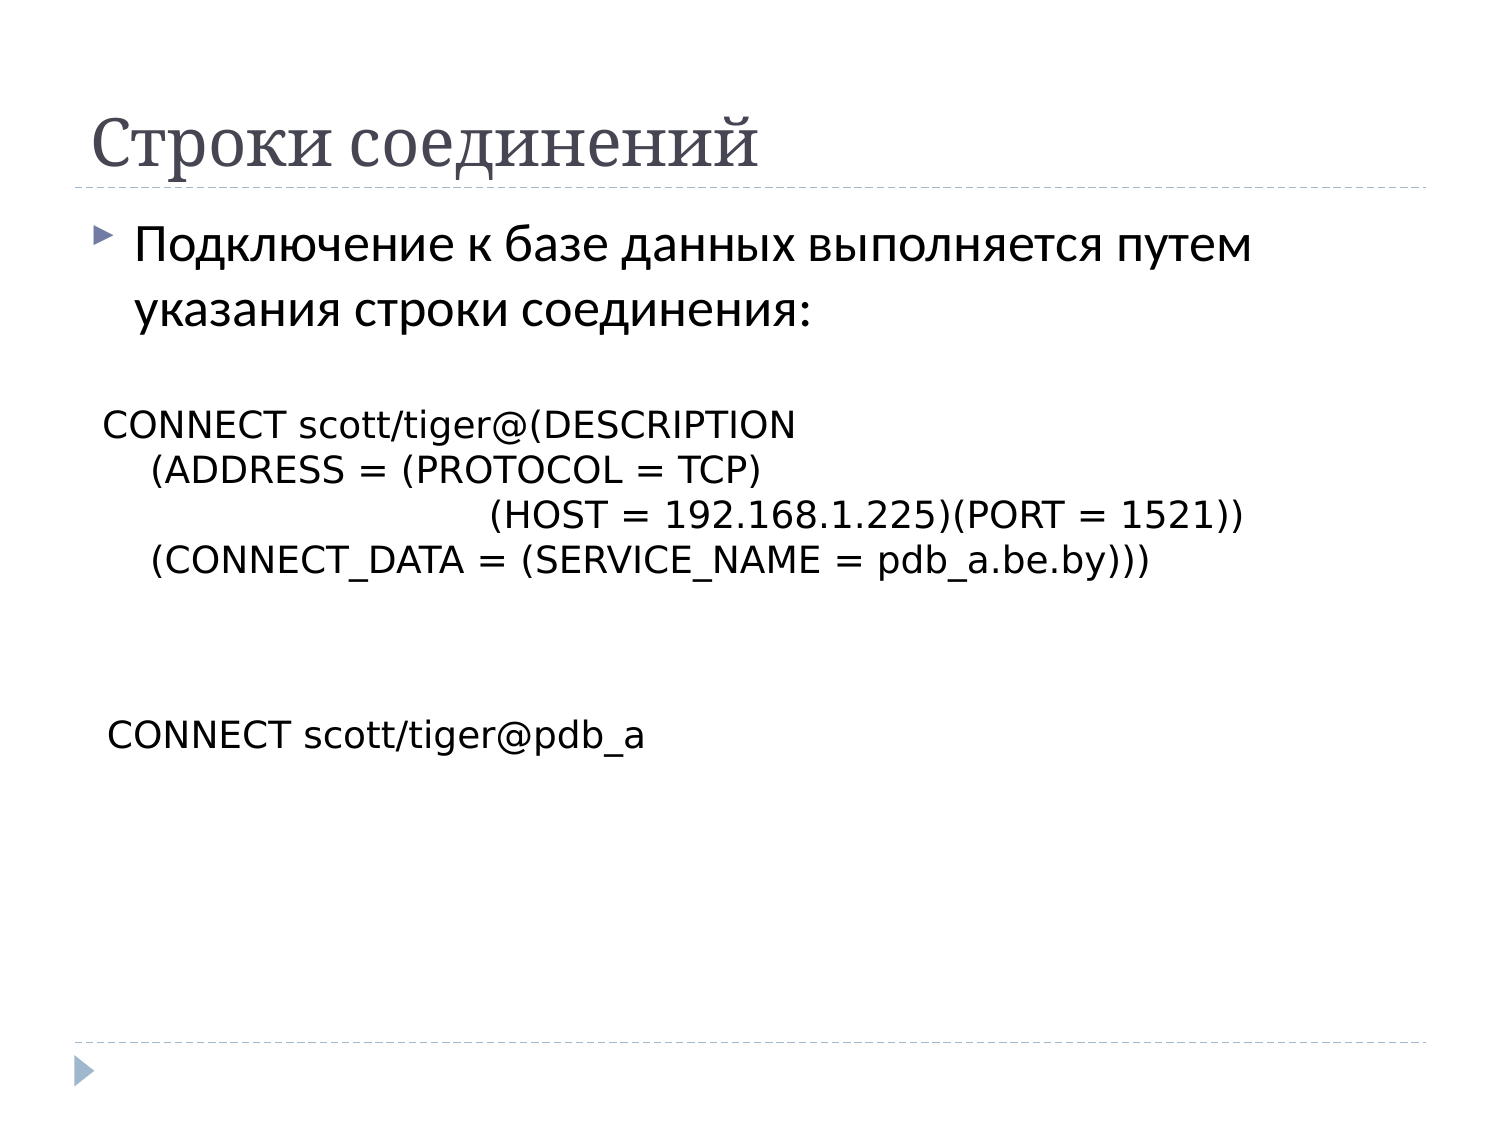

# Строки соединений
Подключение к базе данных выполняется путем указания строки соединения:
CONNECT scott/tiger@(DESCRIPTION
    (ADDRESS = (PROTOCOL = TCP)
		 (HOST = 192.168.1.225)(PORT = 1521))
    (CONNECT_DATA = (SERVICE_NAME = pdb_a.be.by)))
CONNECT scott/tiger@pdb_a